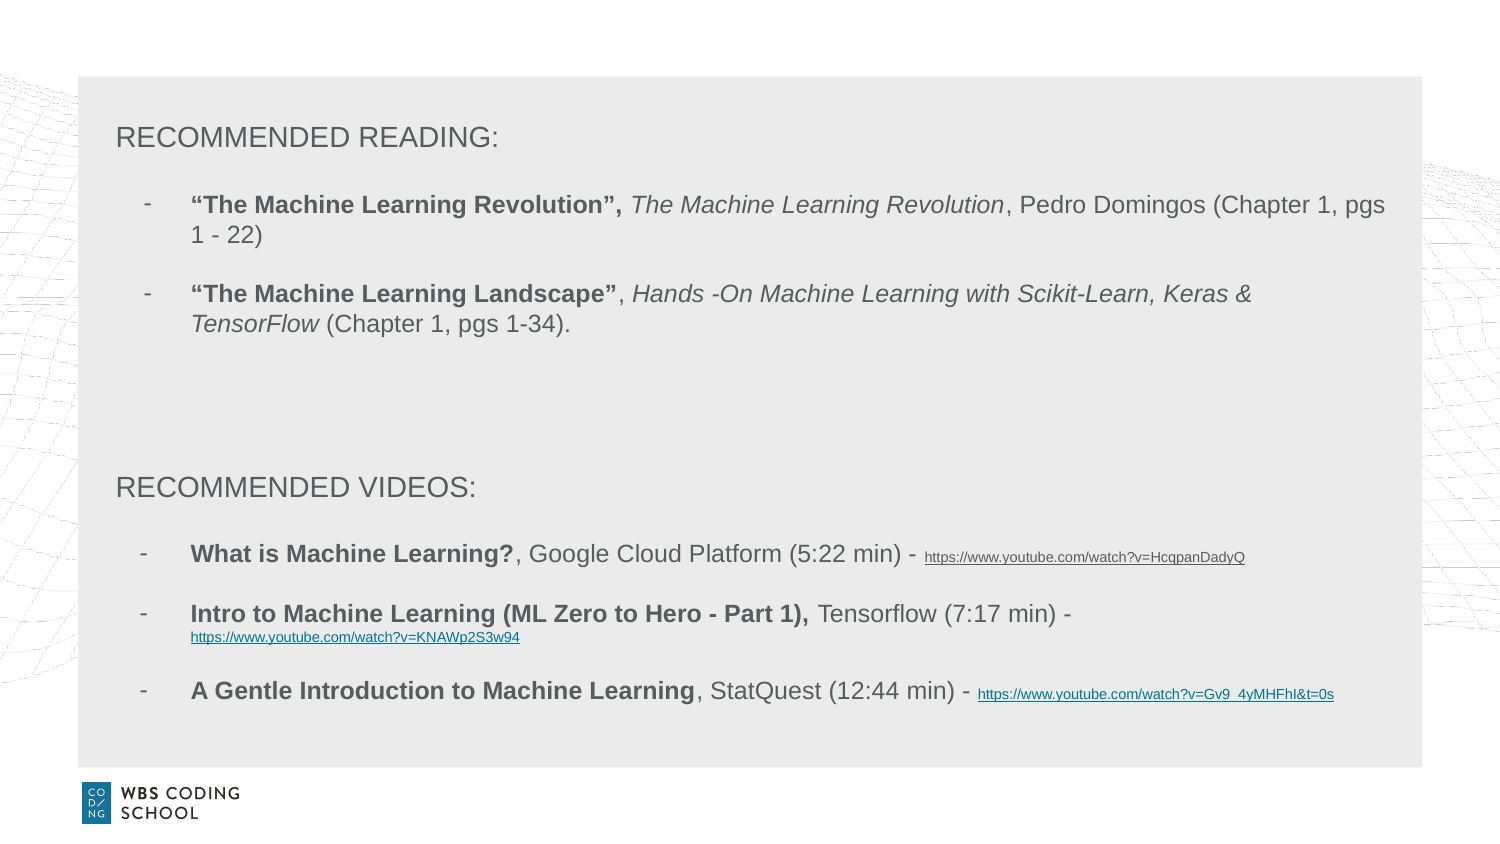

RECOMMENDED READING:

“The Machine Learning Revolution”, The Machine Learning Revolution, Pedro Domingos (Chapter 1, pgs 1 - 22)

“The Machine Learning Landscape”, Hands -On Machine Learning with Scikit-Learn, Keras & TensorFlow (Chapter 1, pgs 1-34).

RECOMMENDED VIDEOS:

What is Machine Learning?, Google Cloud Platform (5:22 min) - https://www.youtube.com/watch?v=HcqpanDadyQ

Intro to Machine Learning (ML Zero to Hero - Part 1), Tensorflow (7:17 min) - https://www.youtube.com/watch?v=KNAWp2S3w94

A Gentle Introduction to Machine Learning, StatQuest (12:44 min) - https://www.youtube.com/watch?v=Gv9_4yMHFhI&t=0s